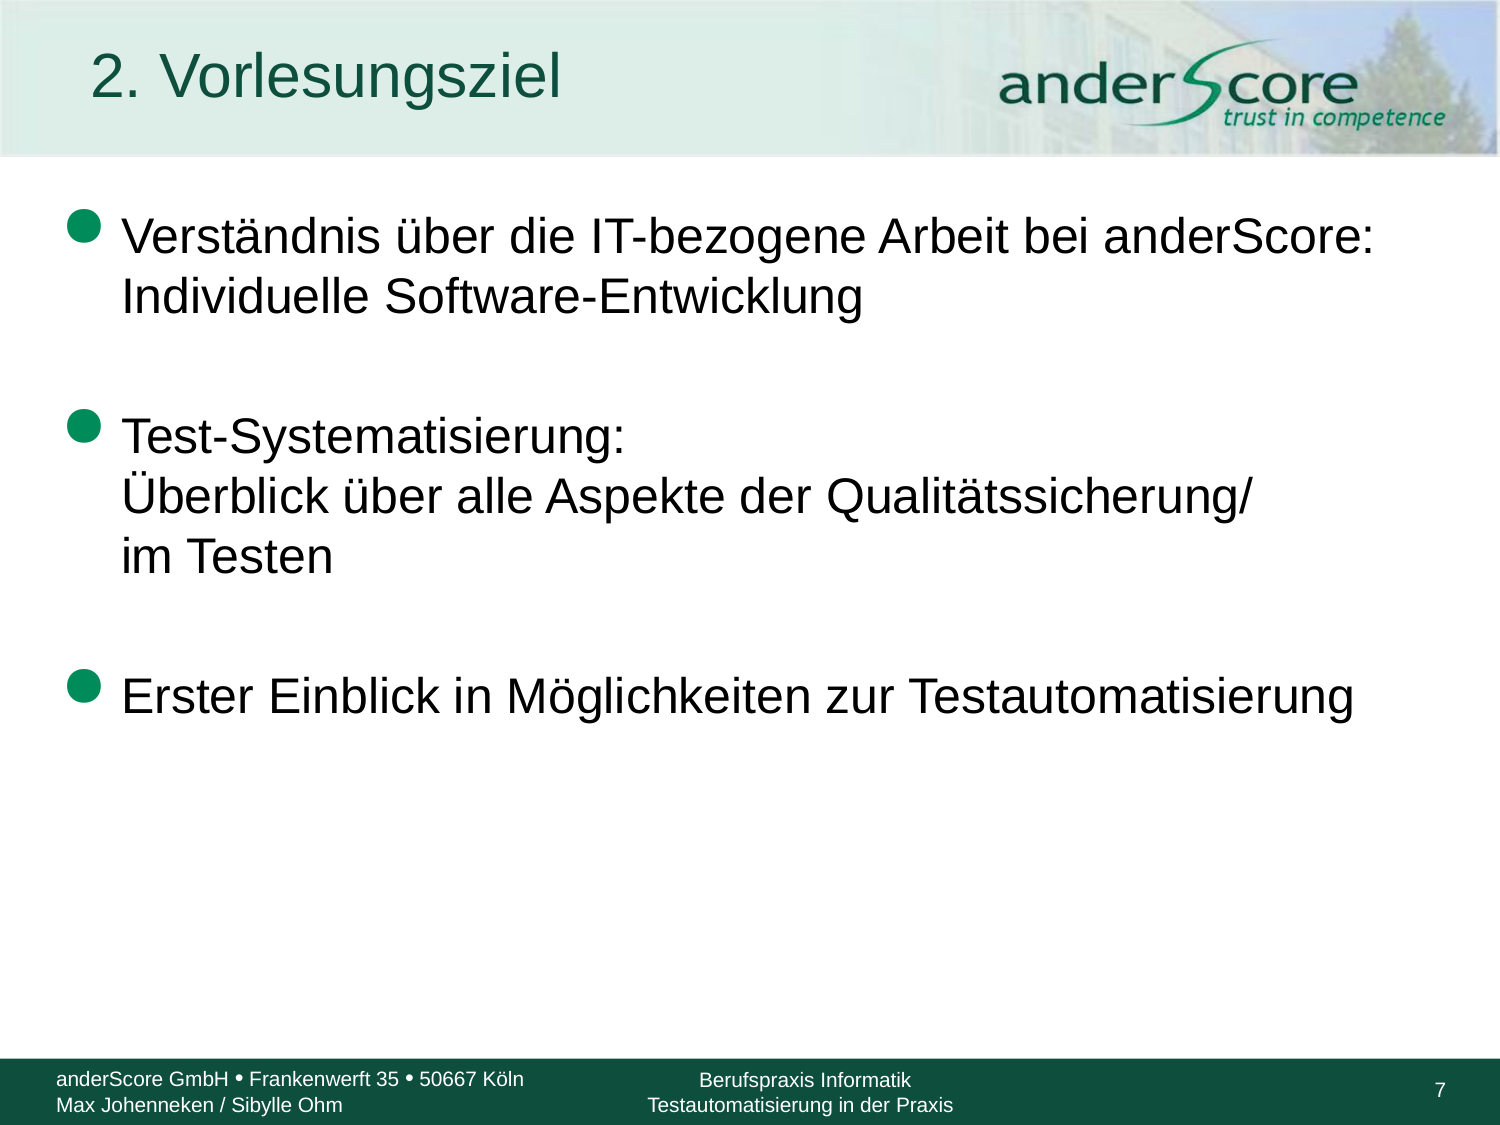

# 2. Vorlesungsziel
Verständnis über die IT-bezogene Arbeit bei anderScore:
Individuelle Software-Entwicklung

Test-Systematisierung:
Überblick über alle Aspekte der Qualitätssicherung/
im Testen

Erster Einblick in Möglichkeiten zur Testautomatisierung